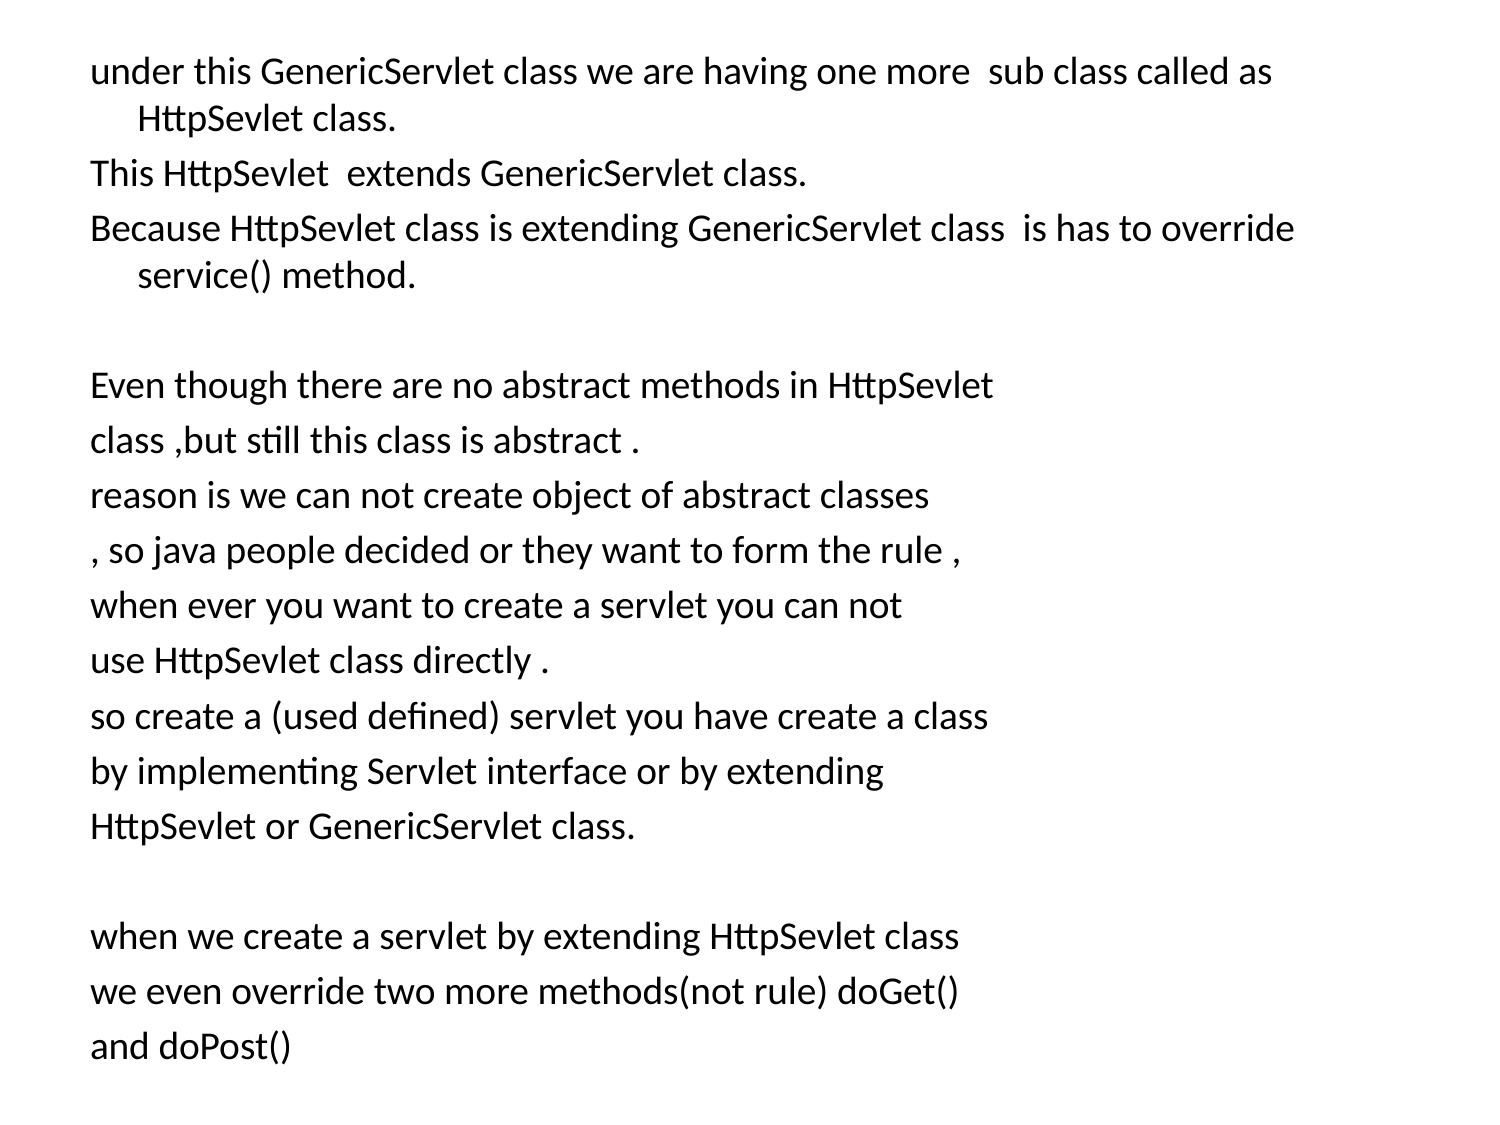

under this GenericServlet class we are having one more  sub class called as HttpSevlet class.
This HttpSevlet  extends GenericServlet class.
Because HttpSevlet class is extending GenericServlet class  is has to override service() method.

Even though there are no abstract methods in HttpSevlet
class ,but still this class is abstract .
reason is we can not create object of abstract classes
, so java people decided or they want to form the rule ,
when ever you want to create a servlet you can not
use HttpSevlet class directly .
so create a (used defined) servlet you have create a class
by implementing Servlet interface or by extending
HttpSevlet or GenericServlet class.

when we create a servlet by extending HttpSevlet class
we even override two more methods(not rule) doGet()
and doPost()